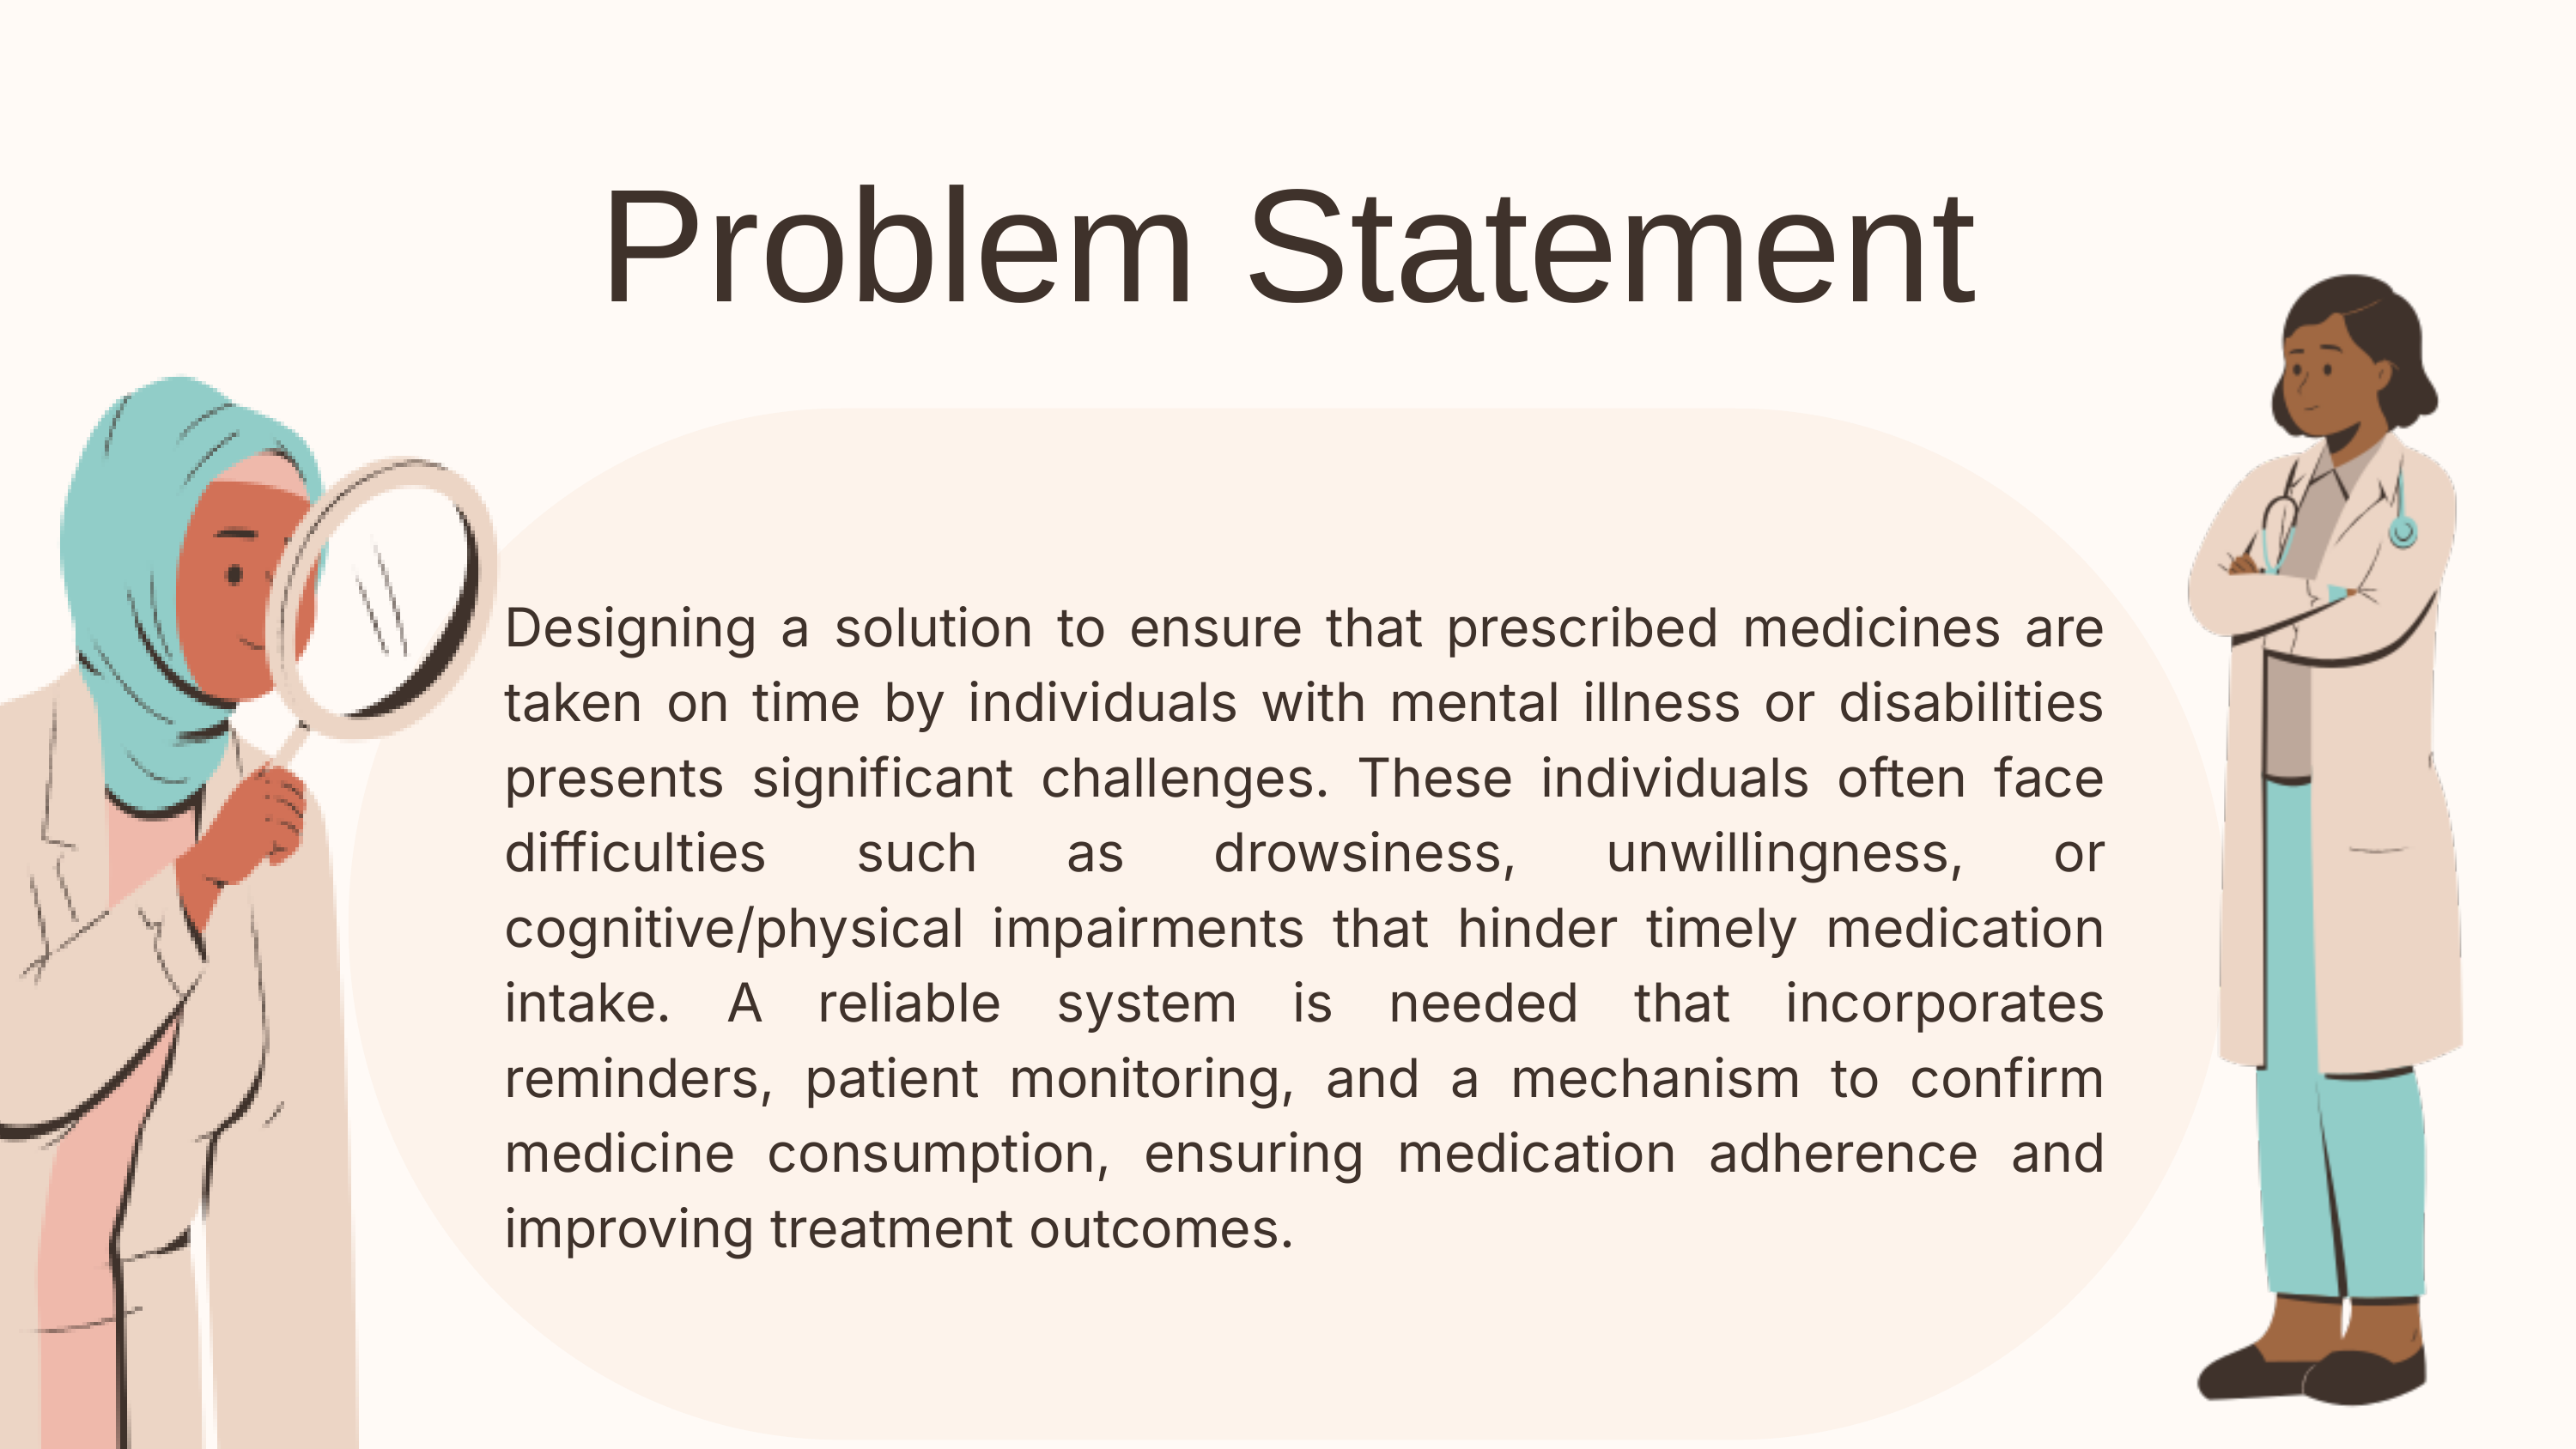

Problem Statement

Designing a solution to ensure that prescribed medicines are taken on time by individuals with mental illness or disabilities presents significant challenges. These individuals often face difficulties such as drowsiness, unwillingness, or cognitive/physical impairments that hinder timely medication intake. A reliable system is needed that incorporates reminders, patient monitoring, and a mechanism to confirm medicine consumption, ensuring medication adherence and improving treatment outcomes.